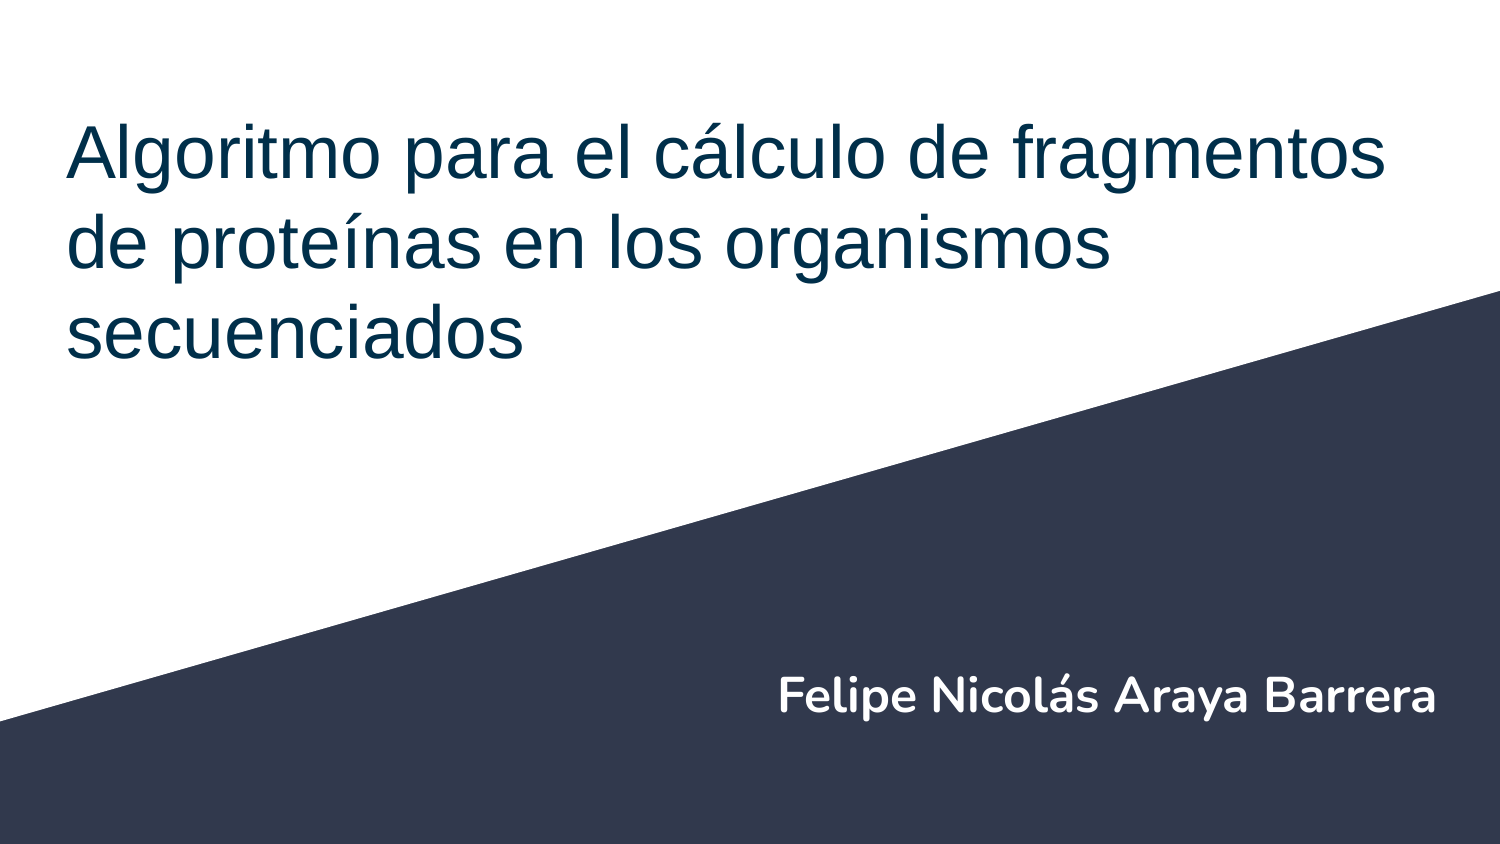

# Algoritmo para el cálculo de fragmentos de proteínas en los organismos secuenciados
Felipe Nicolás Araya Barrera